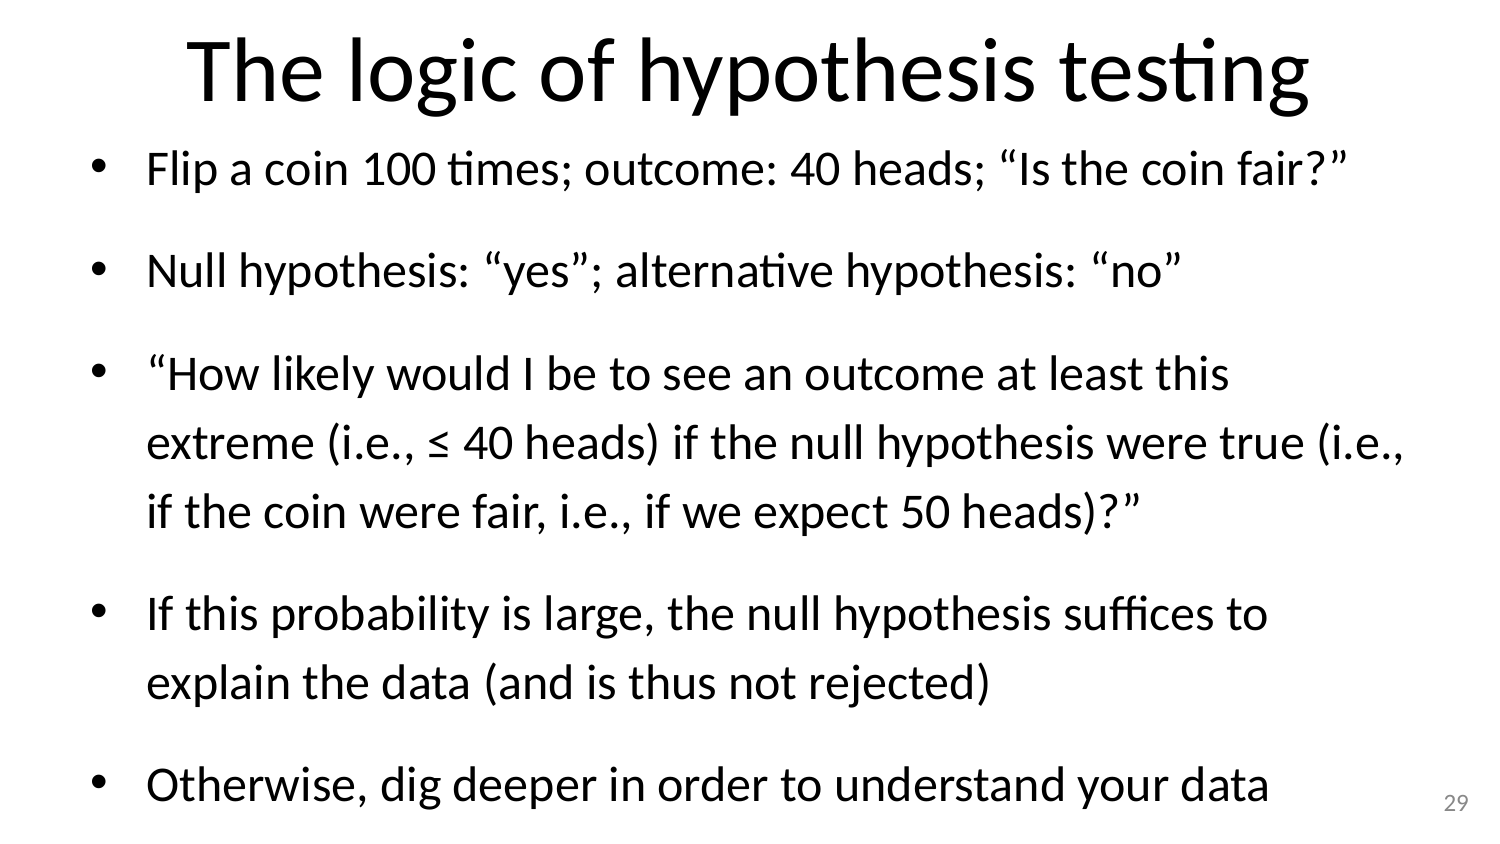

# The logic of hypothesis testing
Flip a coin 100 times; outcome: 40 heads; “Is the coin fair?”
Null hypothesis: “yes”; alternative hypothesis: “no”
“How likely would I be to see an outcome at least this extreme (i.e., ≤ 40 heads) if the null hypothesis were true (i.e., if the coin were fair, i.e., if we expect 50 heads)?”
If this probability is large, the null hypothesis suffices to explain the data (and is thus not rejected)
Otherwise, dig deeper in order to understand your data
29